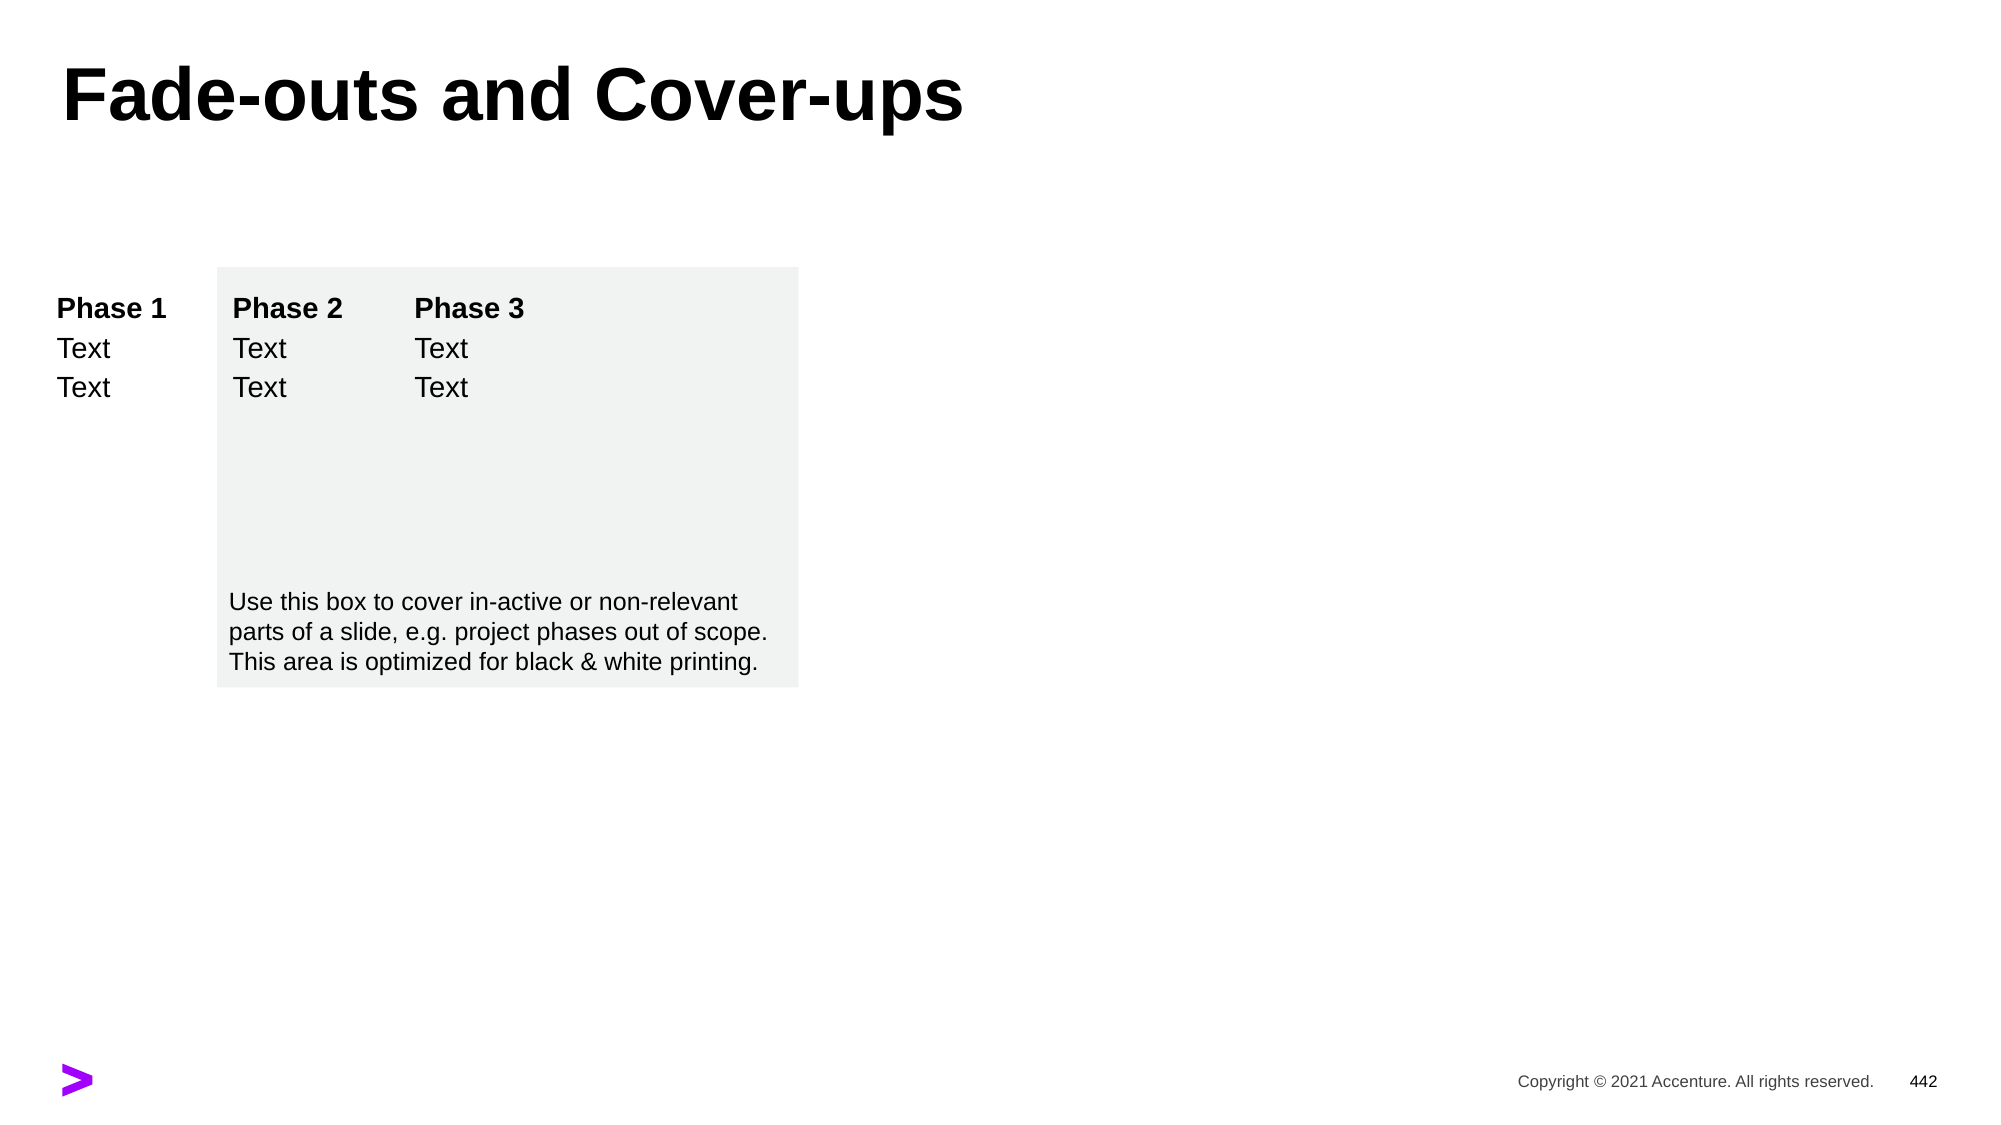

# Fade-outs and Cover-ups
Use this box to cover in-active or non-relevant parts of a slide, e.g. project phases out of scope. This area is optimized for black & white printing.
Phase 1
Text
Text
Phase 2
Text
Text
Phase 3
Text
Text
Copyright © 2021 Accenture. All rights reserved.
442